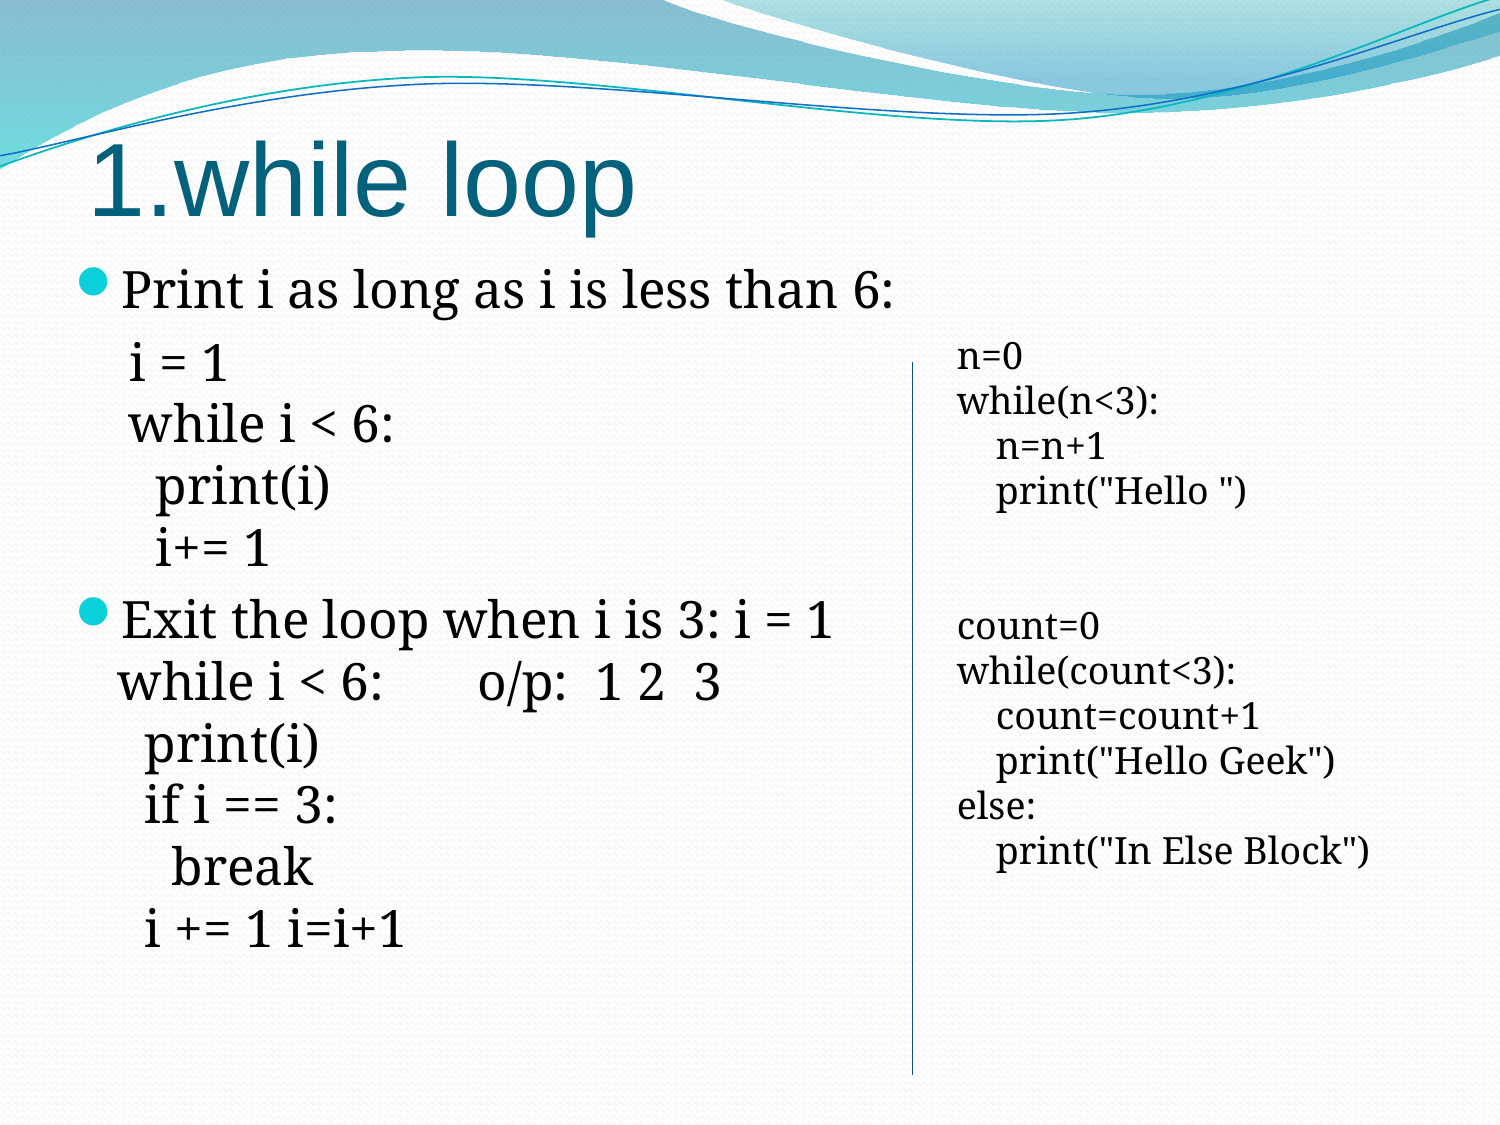

# 1.while loop
Print i as long as i is less than 6:
    i = 1
    while i < 6:
      print(i)
      i+= 1
Exit the loop when i is 3: i = 1
while i < 6:       o/p:  1 2  3
  print(i)
  if i == 3:
    break
  i += 1 i=i+1

n=0
while(n<3):
    n=n+1
    print("Hello ")

count=0
while(count<3):
    count=count+1
    print("Hello Geek")
else:
    print("In Else Block")